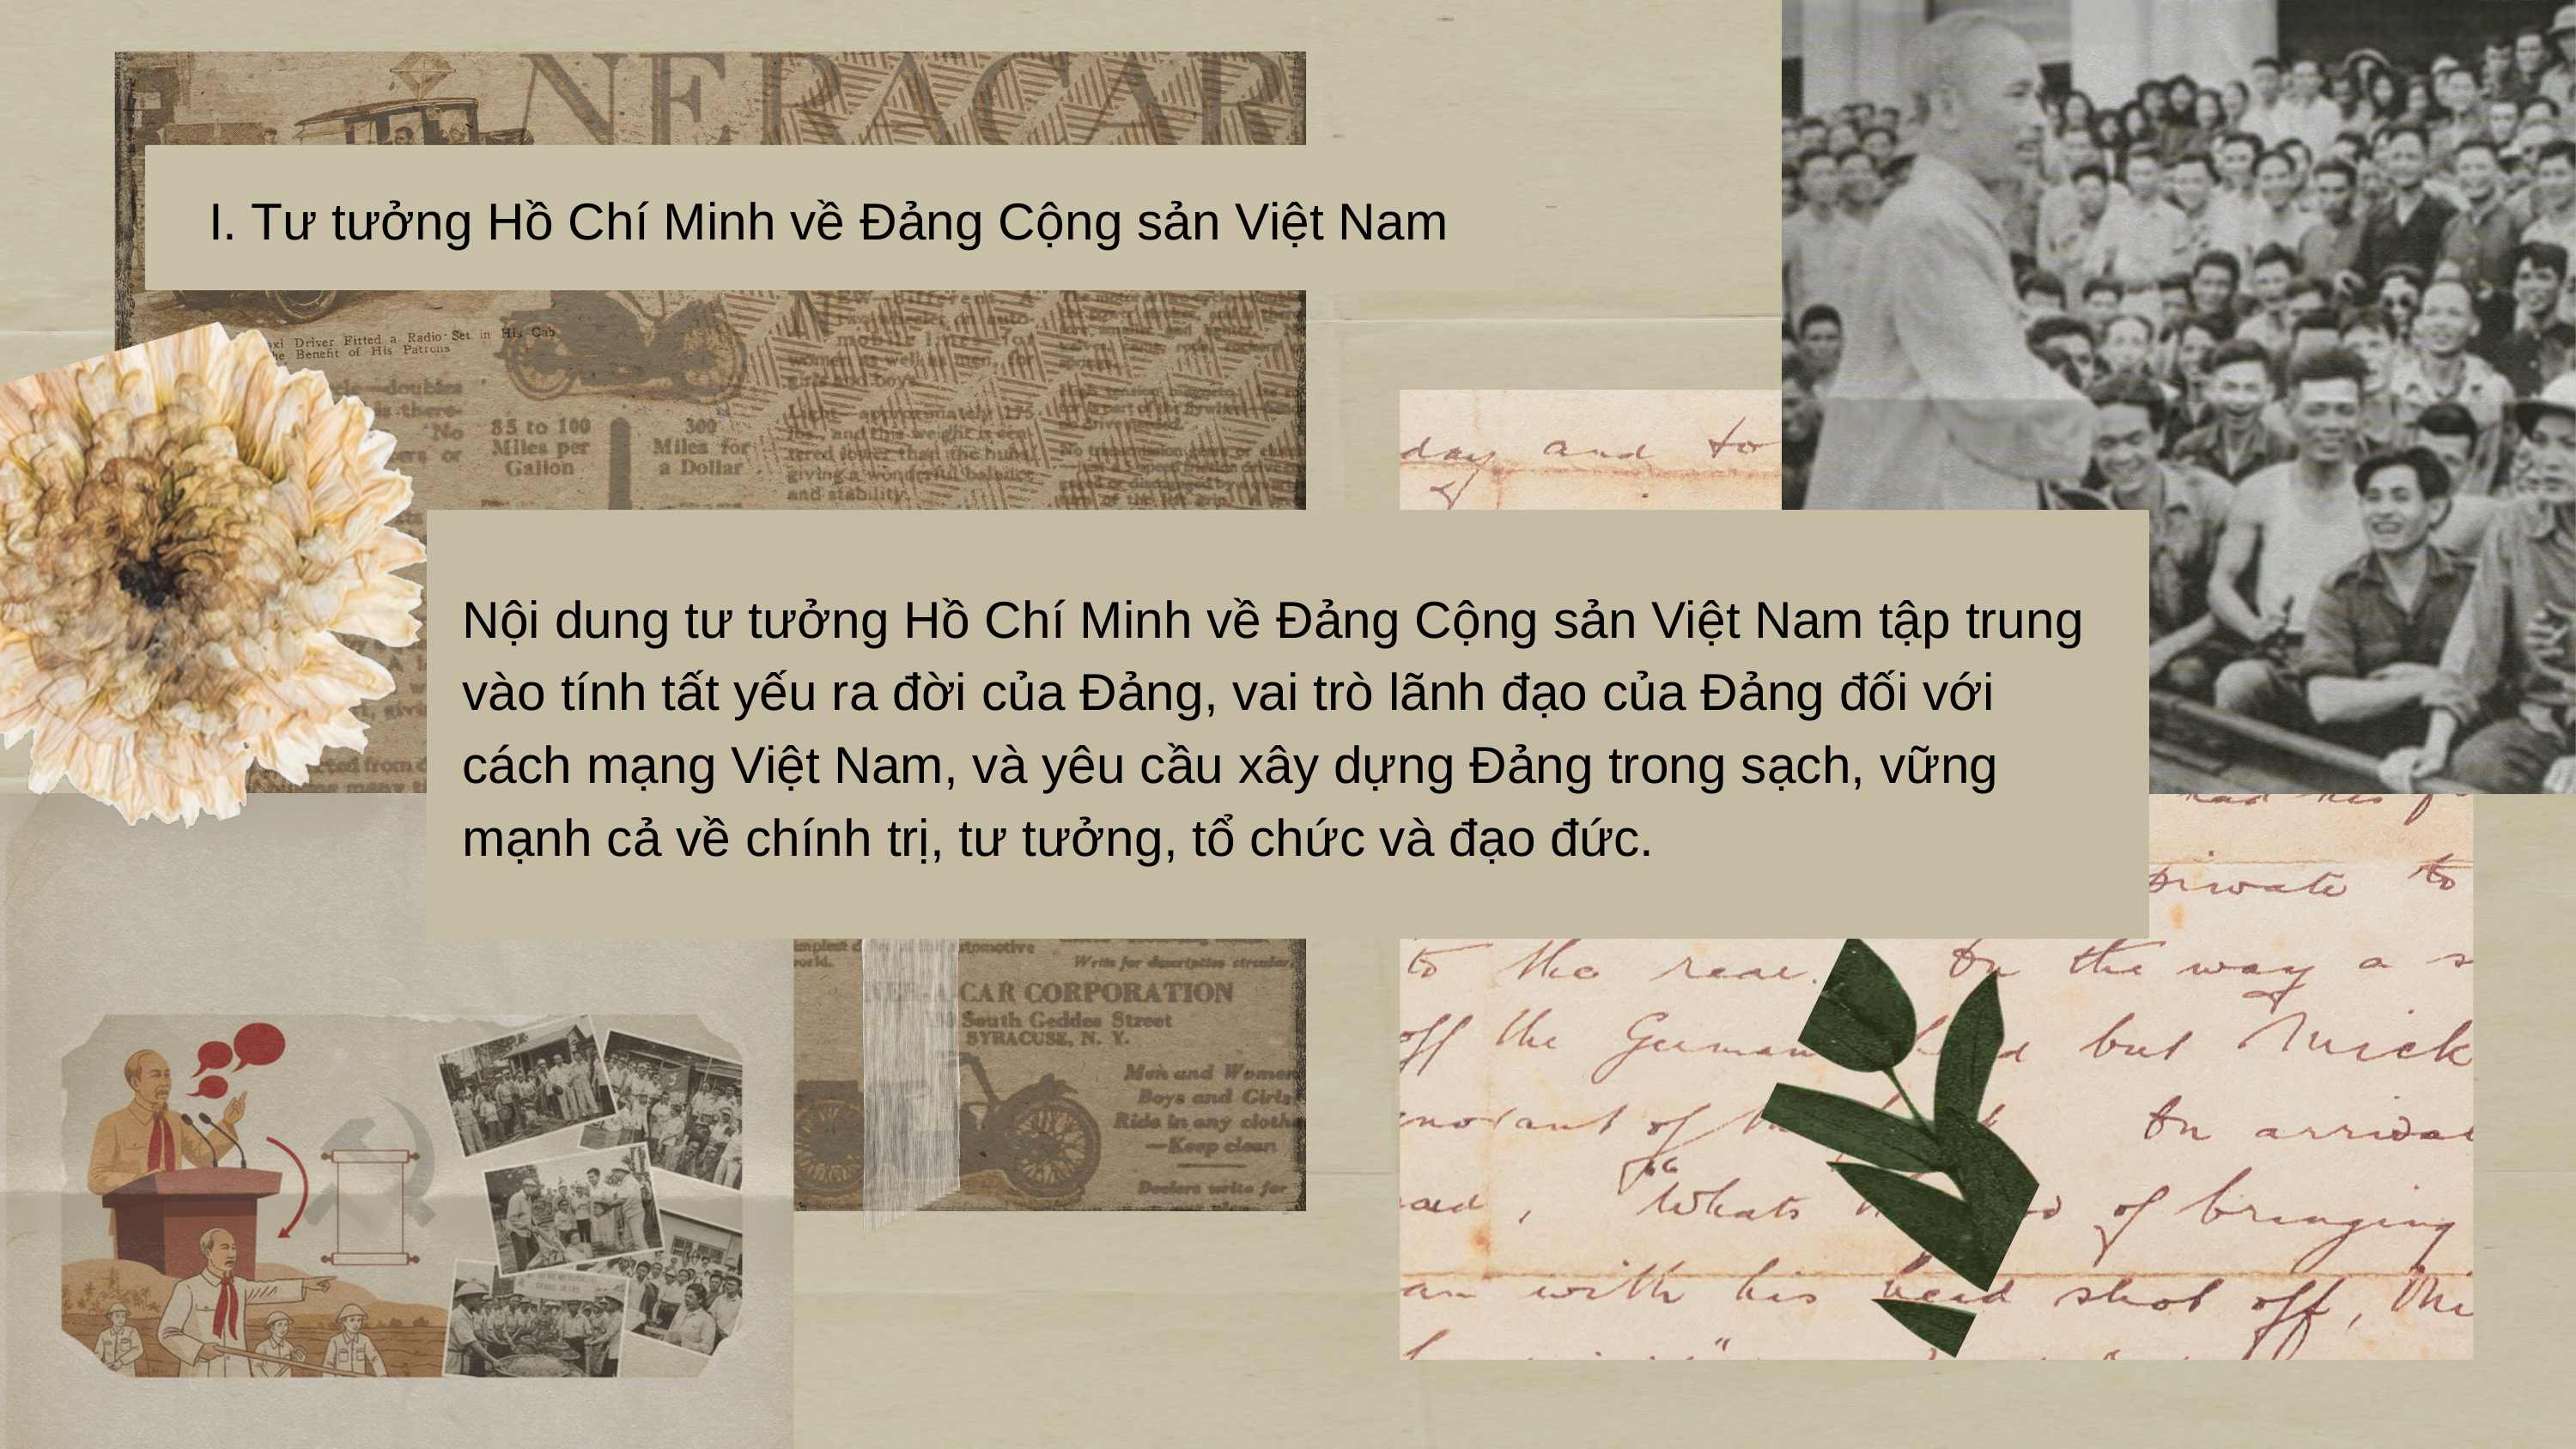

I. Tư tưởng Hồ Chí Minh về Đảng Cộng sản Việt Nam

Nội dung tư tưởng Hồ Chí Minh về Đảng Cộng sản Việt Nam tập trung vào tính tất yếu ra đời của Đảng, vai trò lãnh đạo của Đảng đối với cách mạng Việt Nam, và yêu cầu xây dựng Đảng trong sạch, vững mạnh cả về chính trị, tư tưởng, tổ chức và đạo đức.